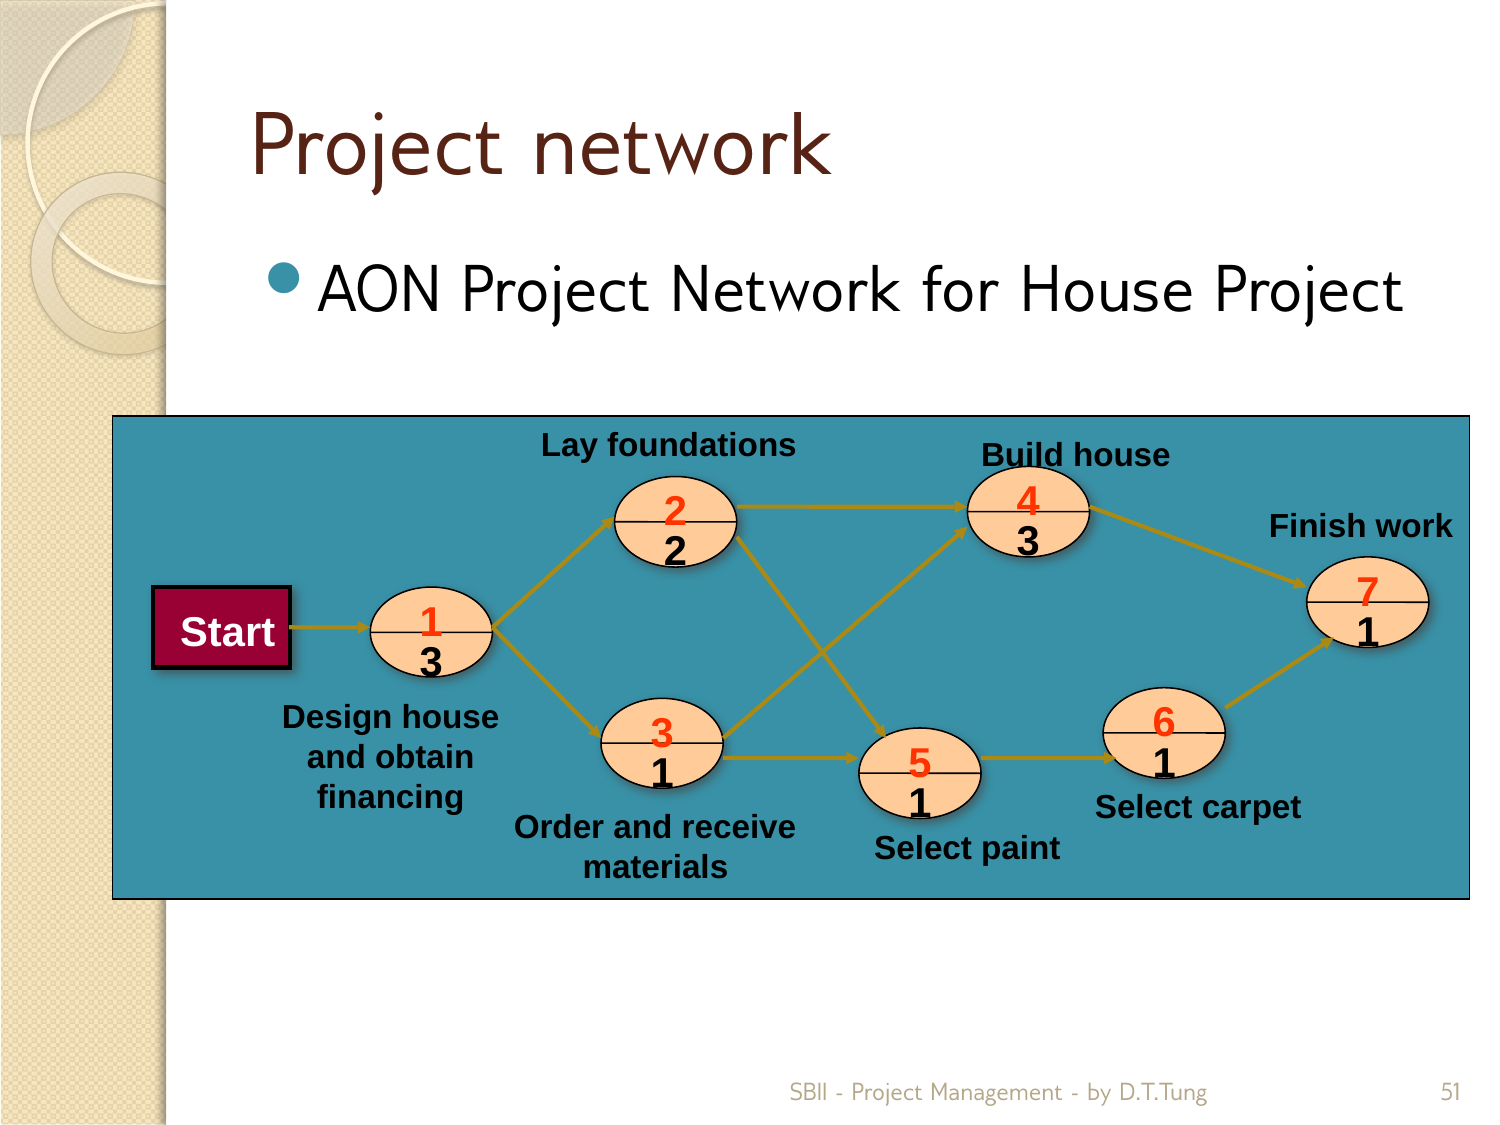

# Project network
AON Project Network for House Project

Lay foundations
Build house

4
3

2
2
Finish work

7
1

Start

1
3

Design house and obtain financing

6
1

3
1

5
1

Select carpet
Order and receive materials
Select paint
SBII - Project Management - by D.T.Tung
51